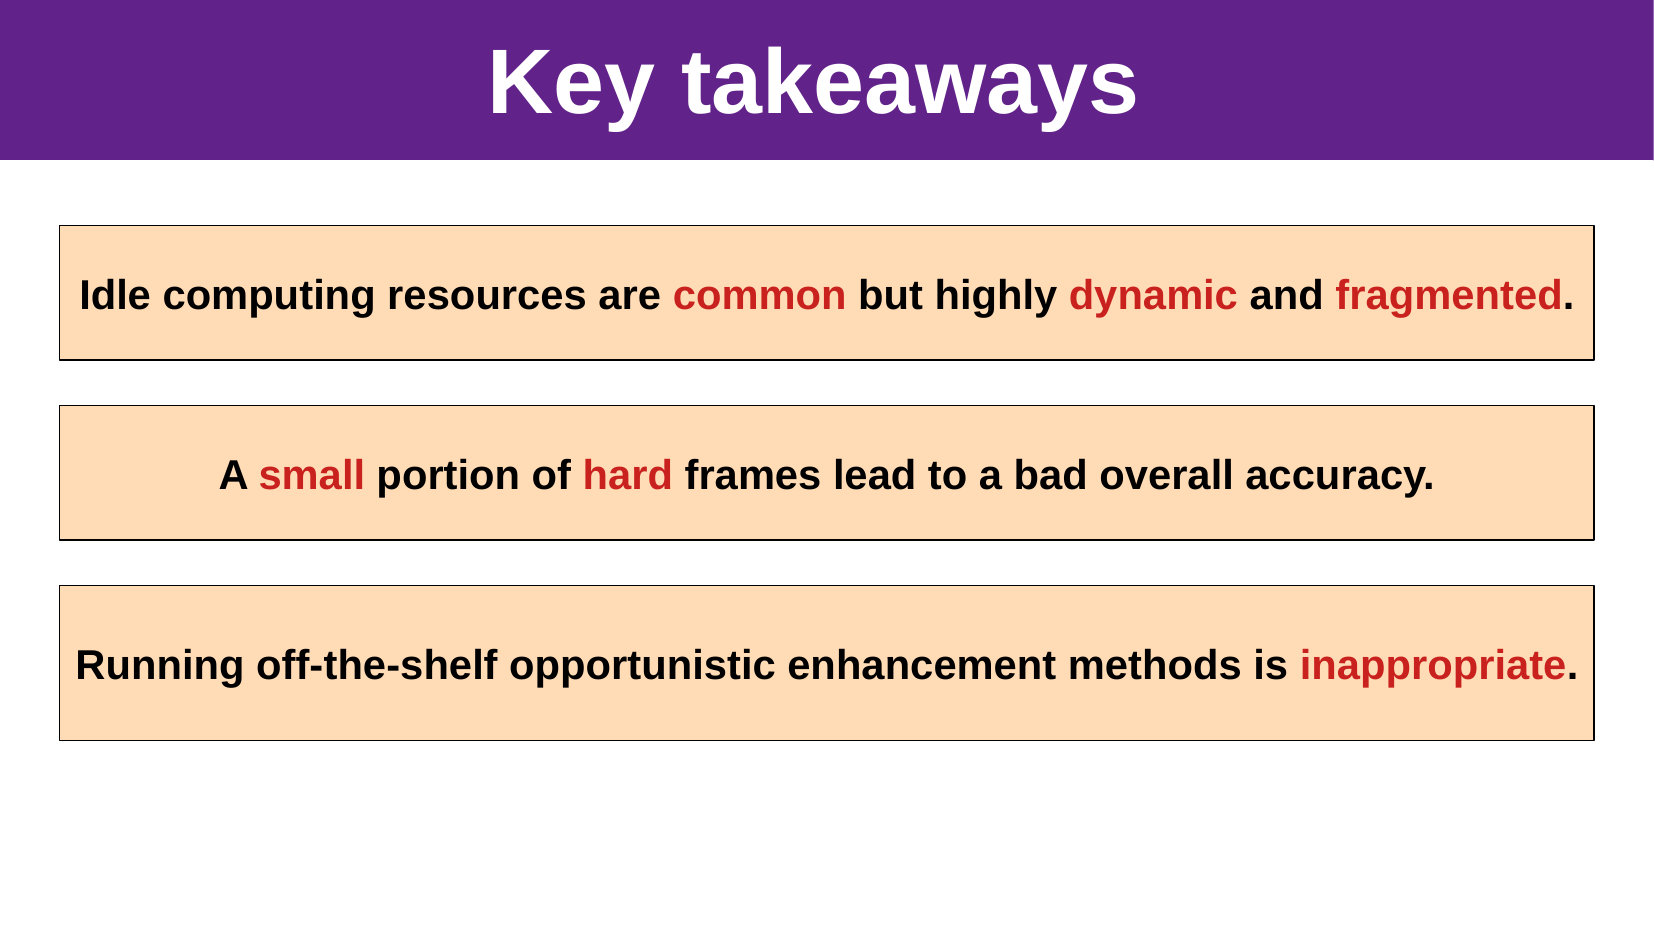

Key takeaways
Idle computing resources are common but highly dynamic and fragmented.
A small portion of hard frames lead to a bad overall accuracy.
Running off-the-shelf opportunistic enhancement methods is inappropriate.